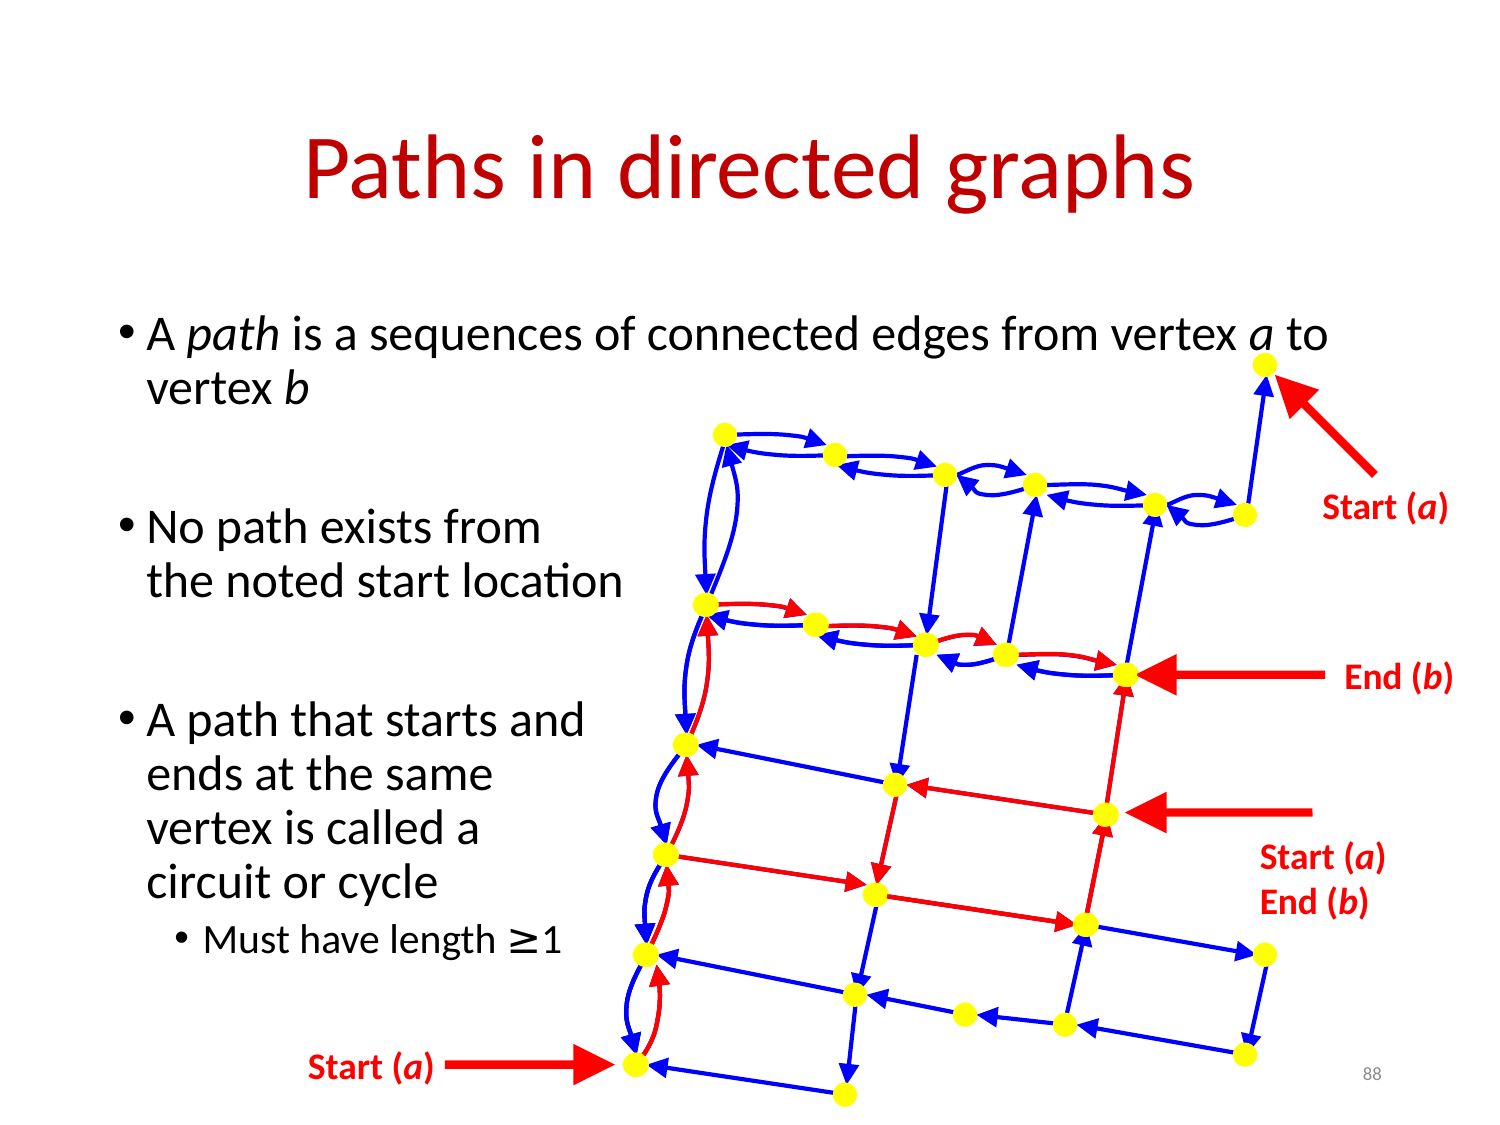

# Paths in directed graphs
A path is a sequences of connected edges from vertex a to vertex b

No path exists from
the noted start location

A path that starts and
ends at the same
vertex is called a
circuit or cycle
Must have length ≥1

Start (a)

        End (b)

Start (a)

Start (a)
End (b)
88